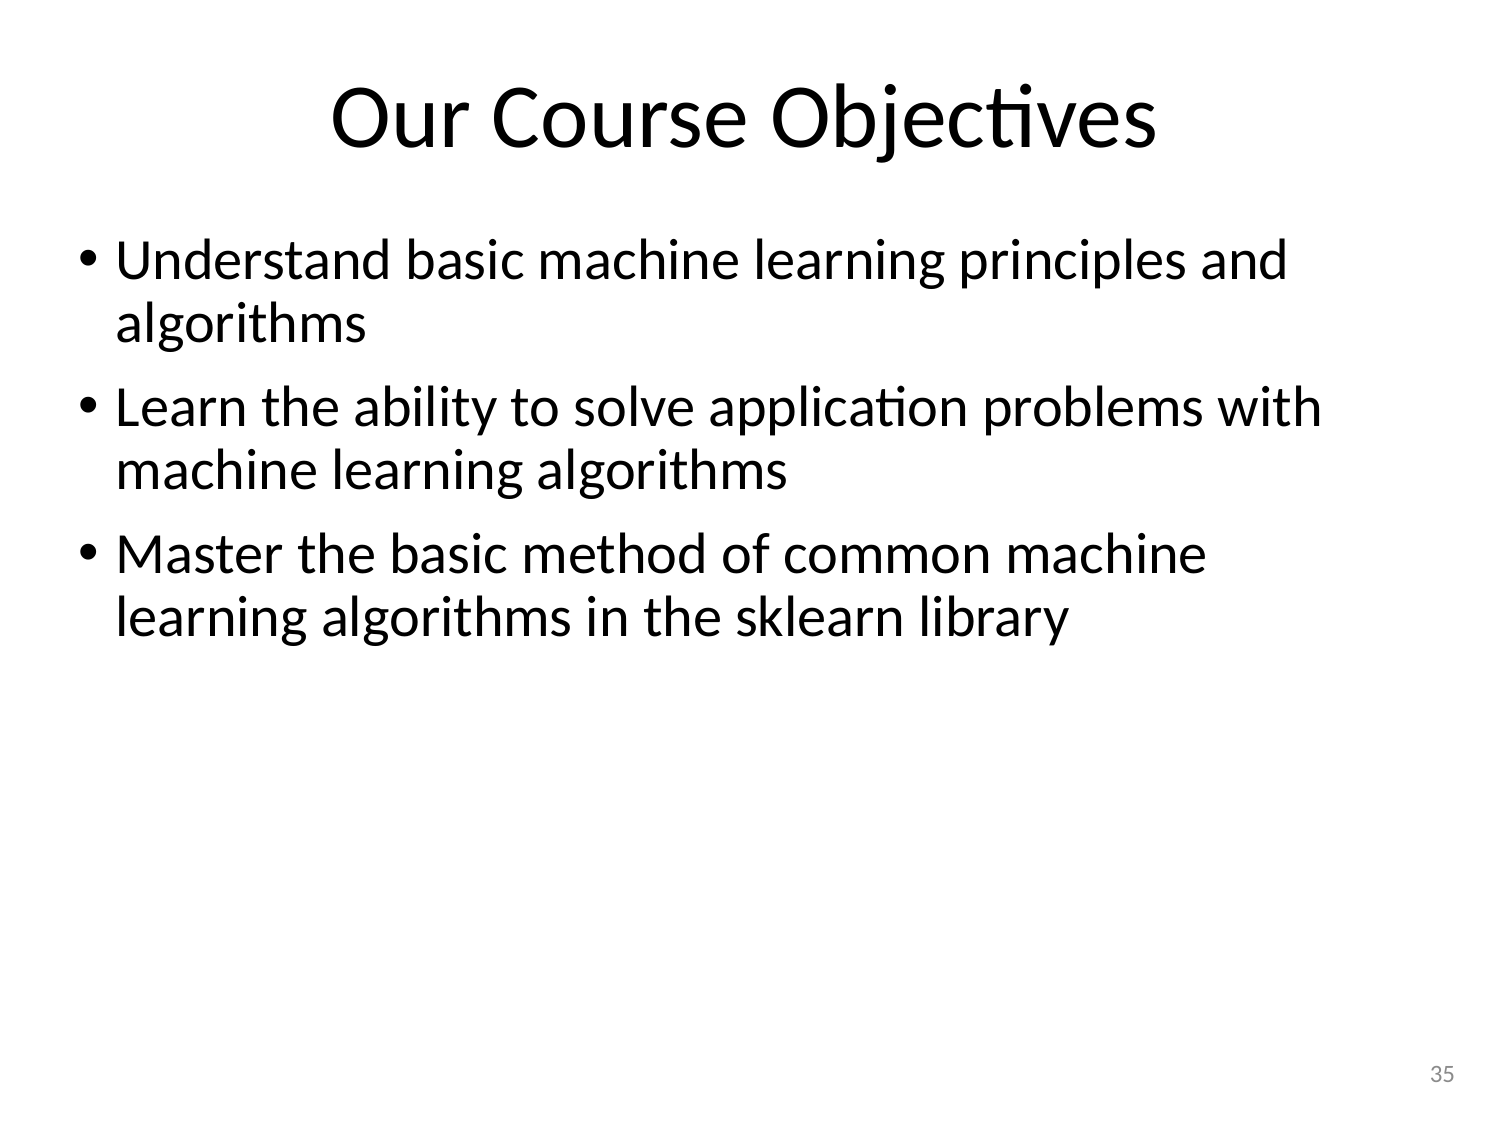

# Our Course Objectives
Understand basic machine learning principles and algorithms
Learn the ability to solve application problems with machine learning algorithms
Master the basic method of common machine learning algorithms in the sklearn library
35